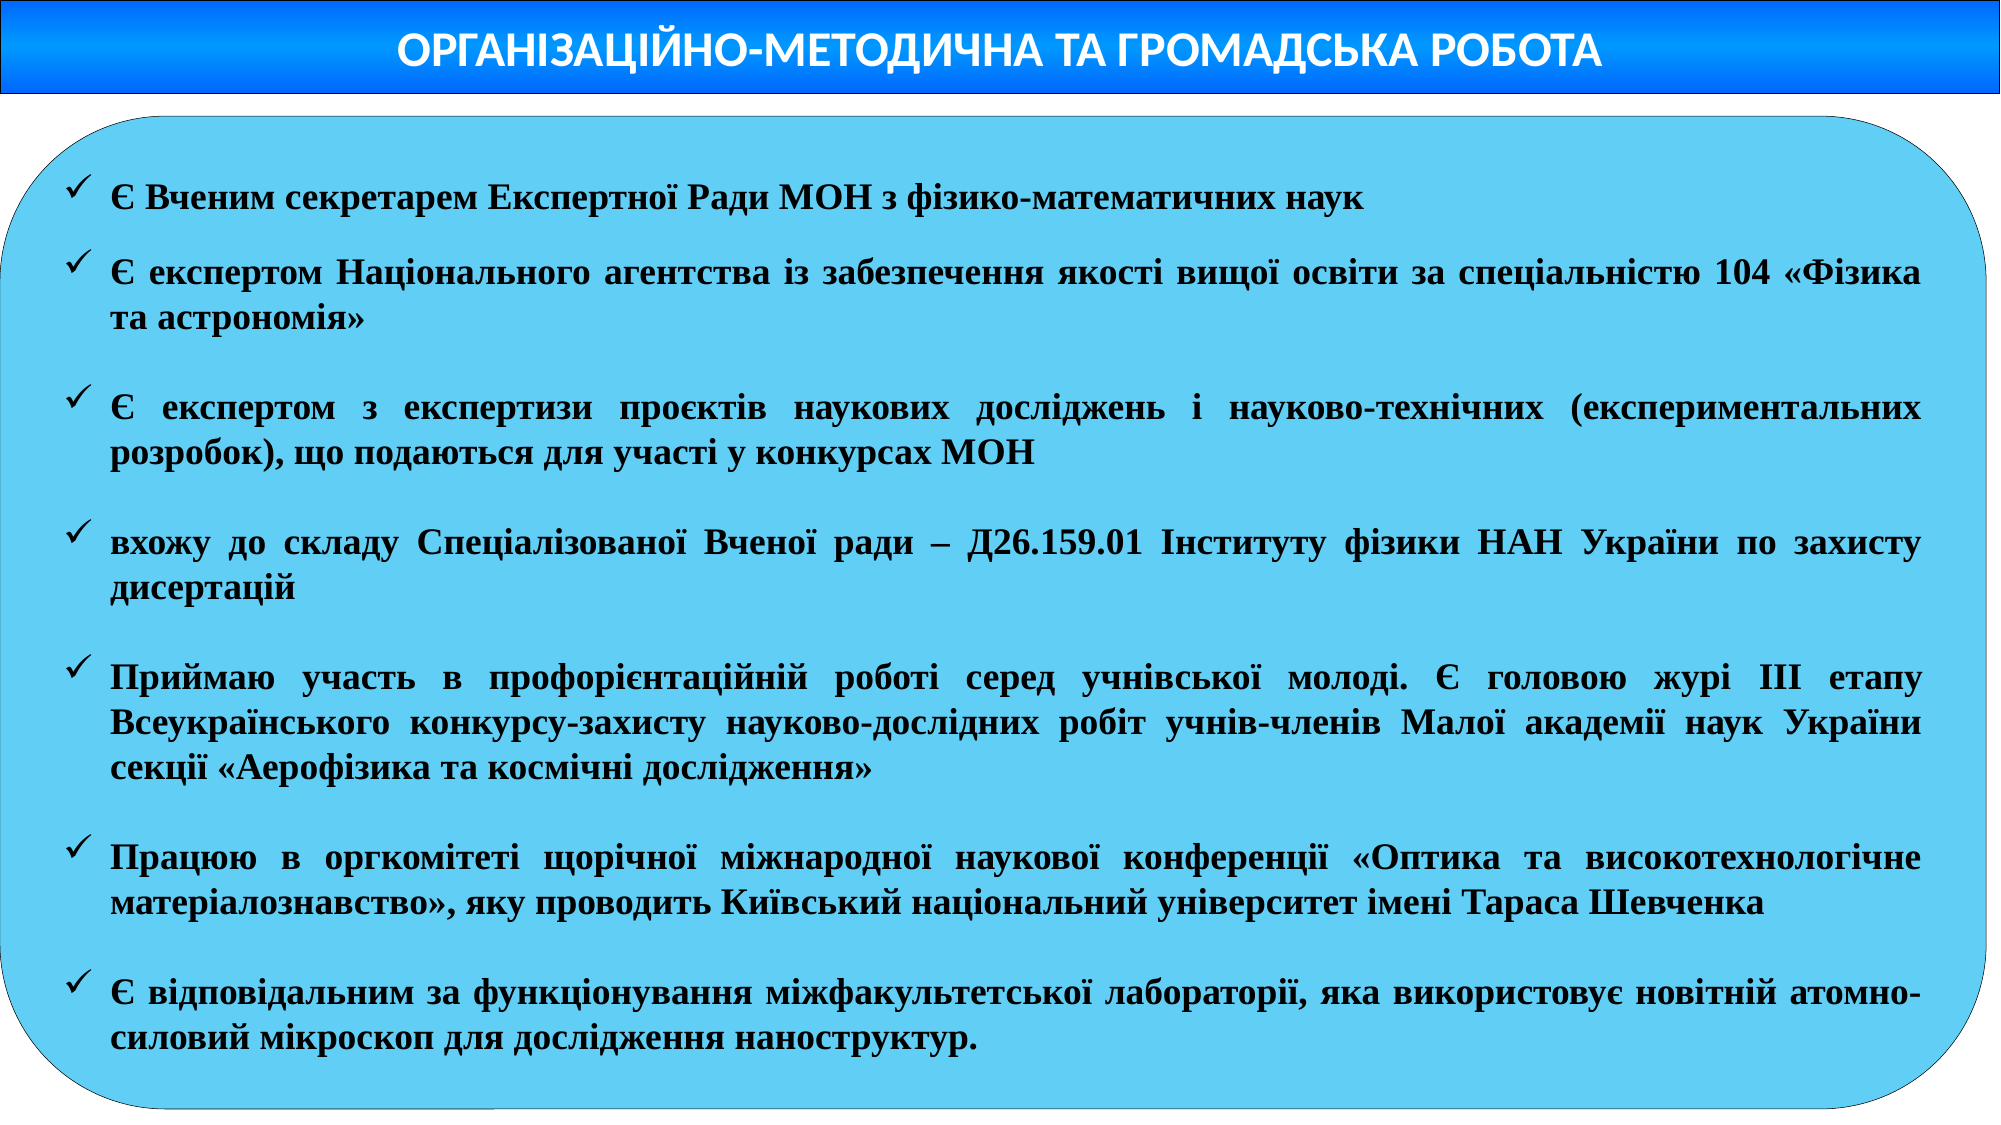

Організаційно-методична та громадська робота
Є Вченим секретарем Експертної Ради МОН з фізико-математичних наук

Є експертом Національного агентства із забезпечення якості вищої освіти за спеціальністю 104 «Фізика та астрономія»

Є експертом з експертизи проєктів наукових досліджень і науково-технічних (експериментальних розробок), що подаються для участі у конкурсах МОН

вхожу до складу Спеціалізованої Вченої ради – Д26.159.01 Інституту фізики НАН України по захисту дисертацій

Приймаю участь в профорієнтаційній роботі серед учнівської молоді. Є головою журі III етапу Всеукраїнського конкурсу-захисту науково-дослідних робіт учнів-членів Малої академії наук України секції «Аерофізика та космічні дослідження»

Працюю в оргкомітеті щорічної міжнародної наукової конференції «Оптика та високотехнологічне матеріалознавство», яку проводить Київський національний університет імені Тараса Шевченка

Є відповідальним за функціонування міжфакультетської лабораторії, яка використовує новітній атомно-силовий мікроскоп для дослідження наноструктур.